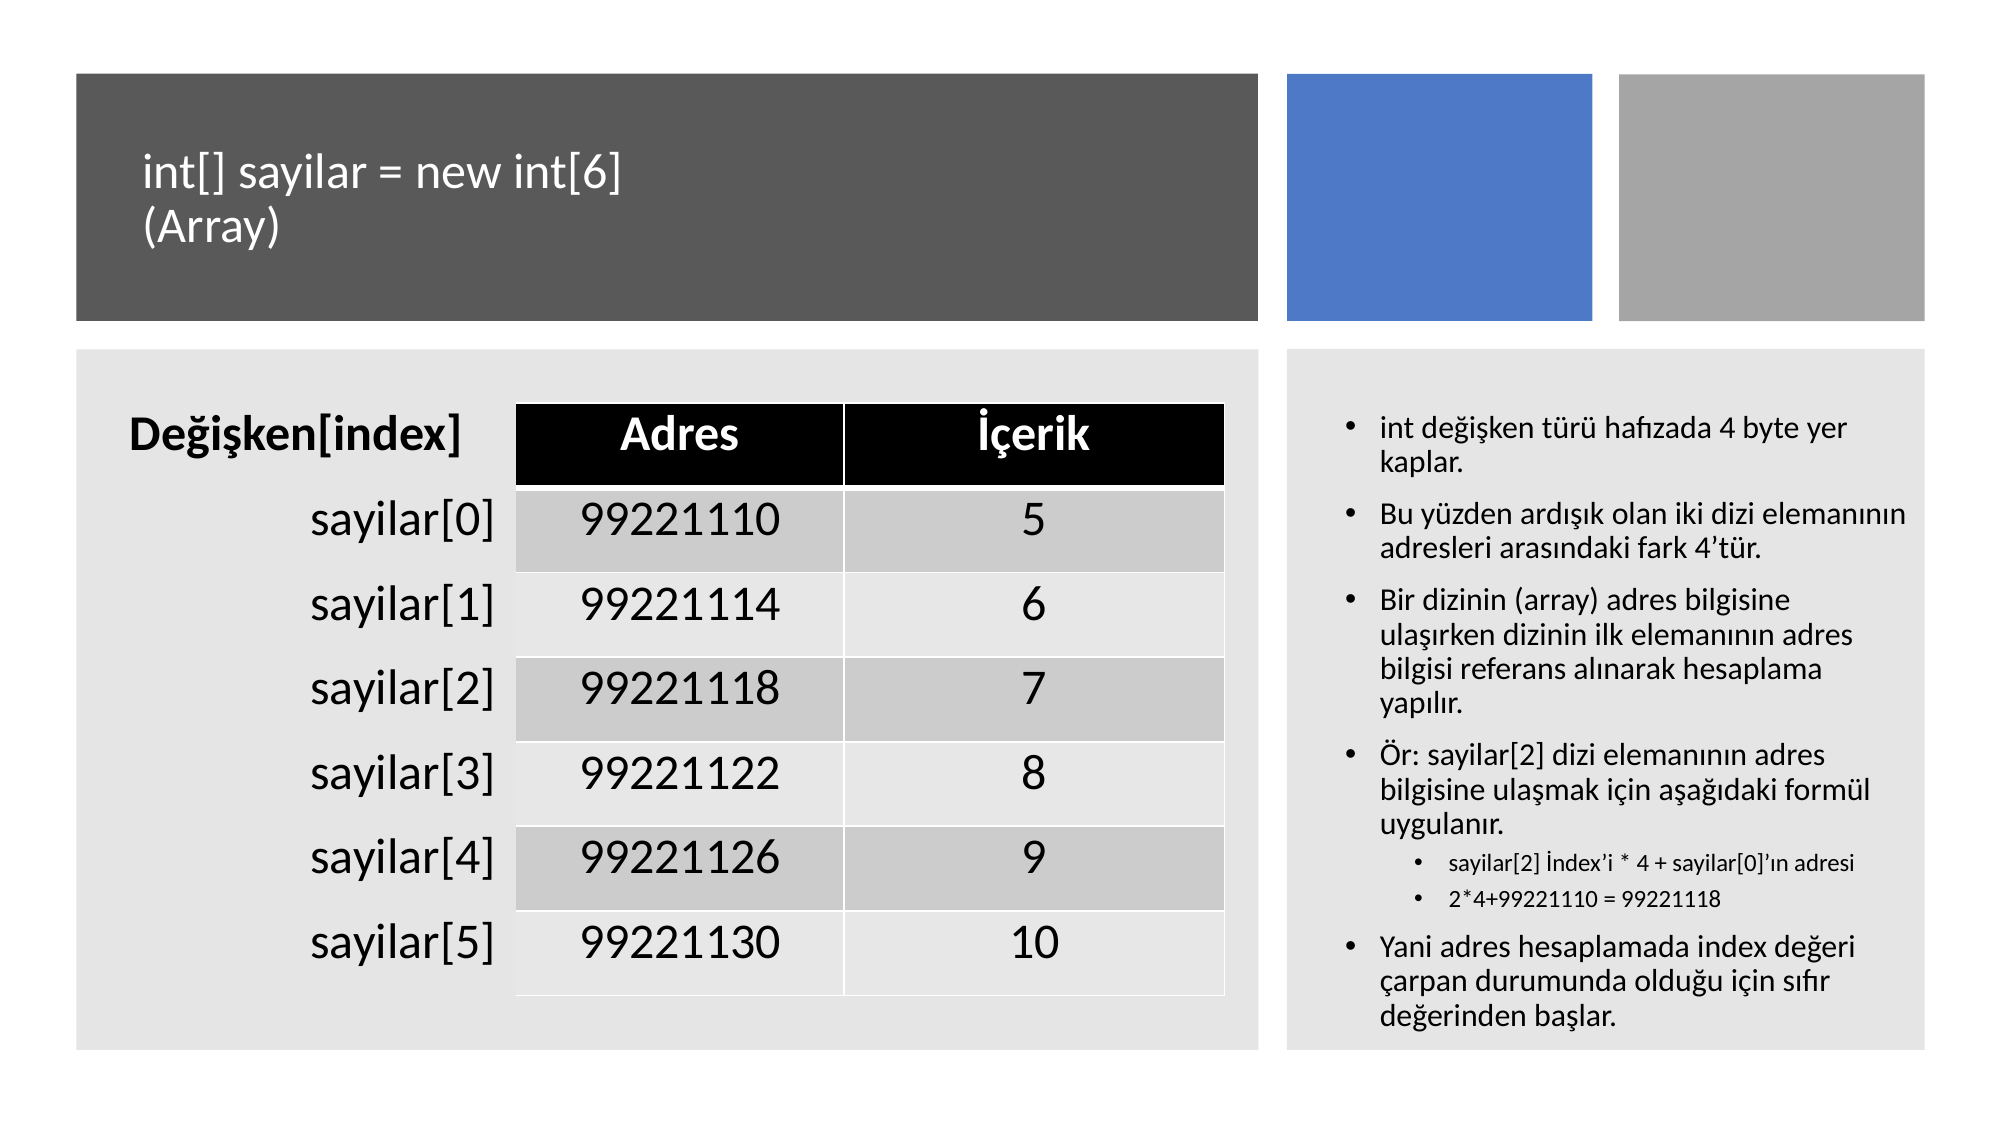

# int[] sayilar = new int[6] (Array)

int değişken türü hafızada 4 byte yer kaplar.
Bu yüzden ardışık olan iki dizi elemanının adresleri arasındaki fark 4’tür.
Bir dizinin (array) adres bilgisine ulaşırken dizinin ilk elemanının adres bilgisi referans alınarak hesaplama yapılır.
Ör: sayilar[2] dizi elemanının adres bilgisine ulaşmak için aşağıdaki formül uygulanır.
sayilar[2] İndex’i * 4 + sayilar[0]’ın adresi
2*4+99221110 = 99221118
Yani adres hesaplamada index değeri çarpan durumunda olduğu için sıfır değerinden başlar.
| Değişken[index] | Adres | İçerik |
| --- | --- | --- |
| sayilar[0] | 99221110 | 5 |
| sayilar[1] | 99221114 | 6 |
| sayilar[2] | 99221118 | 7 |
| sayilar[3] | 99221122 | 8 |
| sayilar[4] | 99221126 | 9 |
| sayilar[5] | 99221130 | 10 |